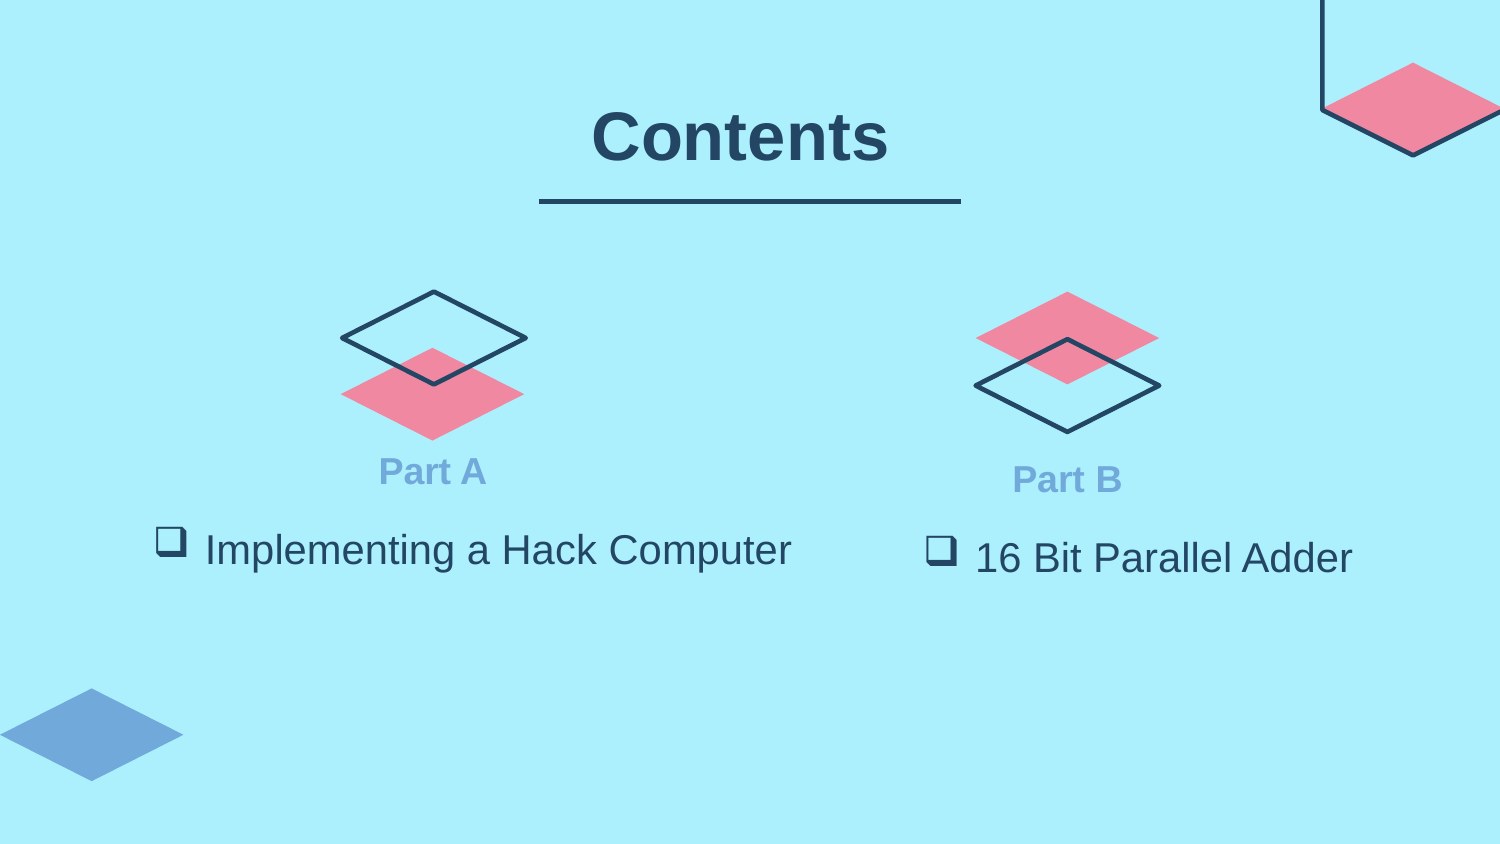

Contents

# Part A
Part B
Implementing a Hack Computer
16 Bit Parallel Adder